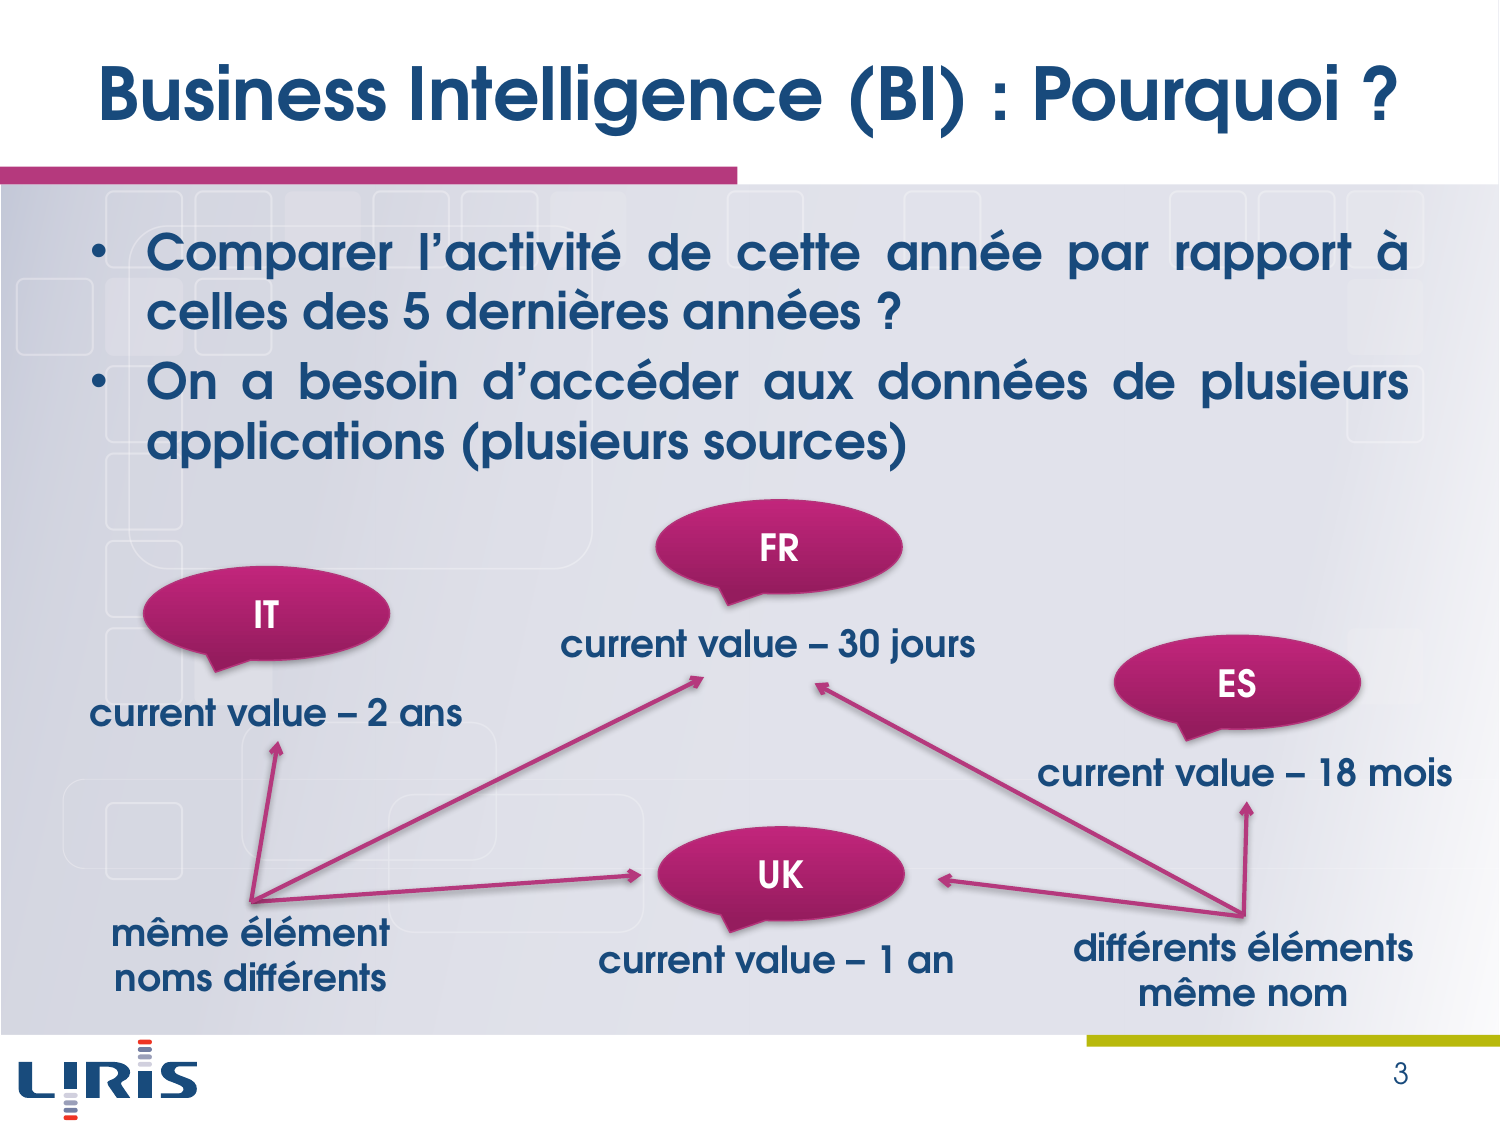

# Business Intelligence (BI) : Pourquoi ?
Comparer l’activité de cette année par rapport à celles des 5 dernières années ?
On a besoin d’accéder aux données de plusieurs applications (plusieurs sources)
FR
IT
current value – 30 jours
current value – 2 ans
current value – 18 mois
current value – 1 an
ES
même élément
noms différents
différents éléments
même nom
UK
3